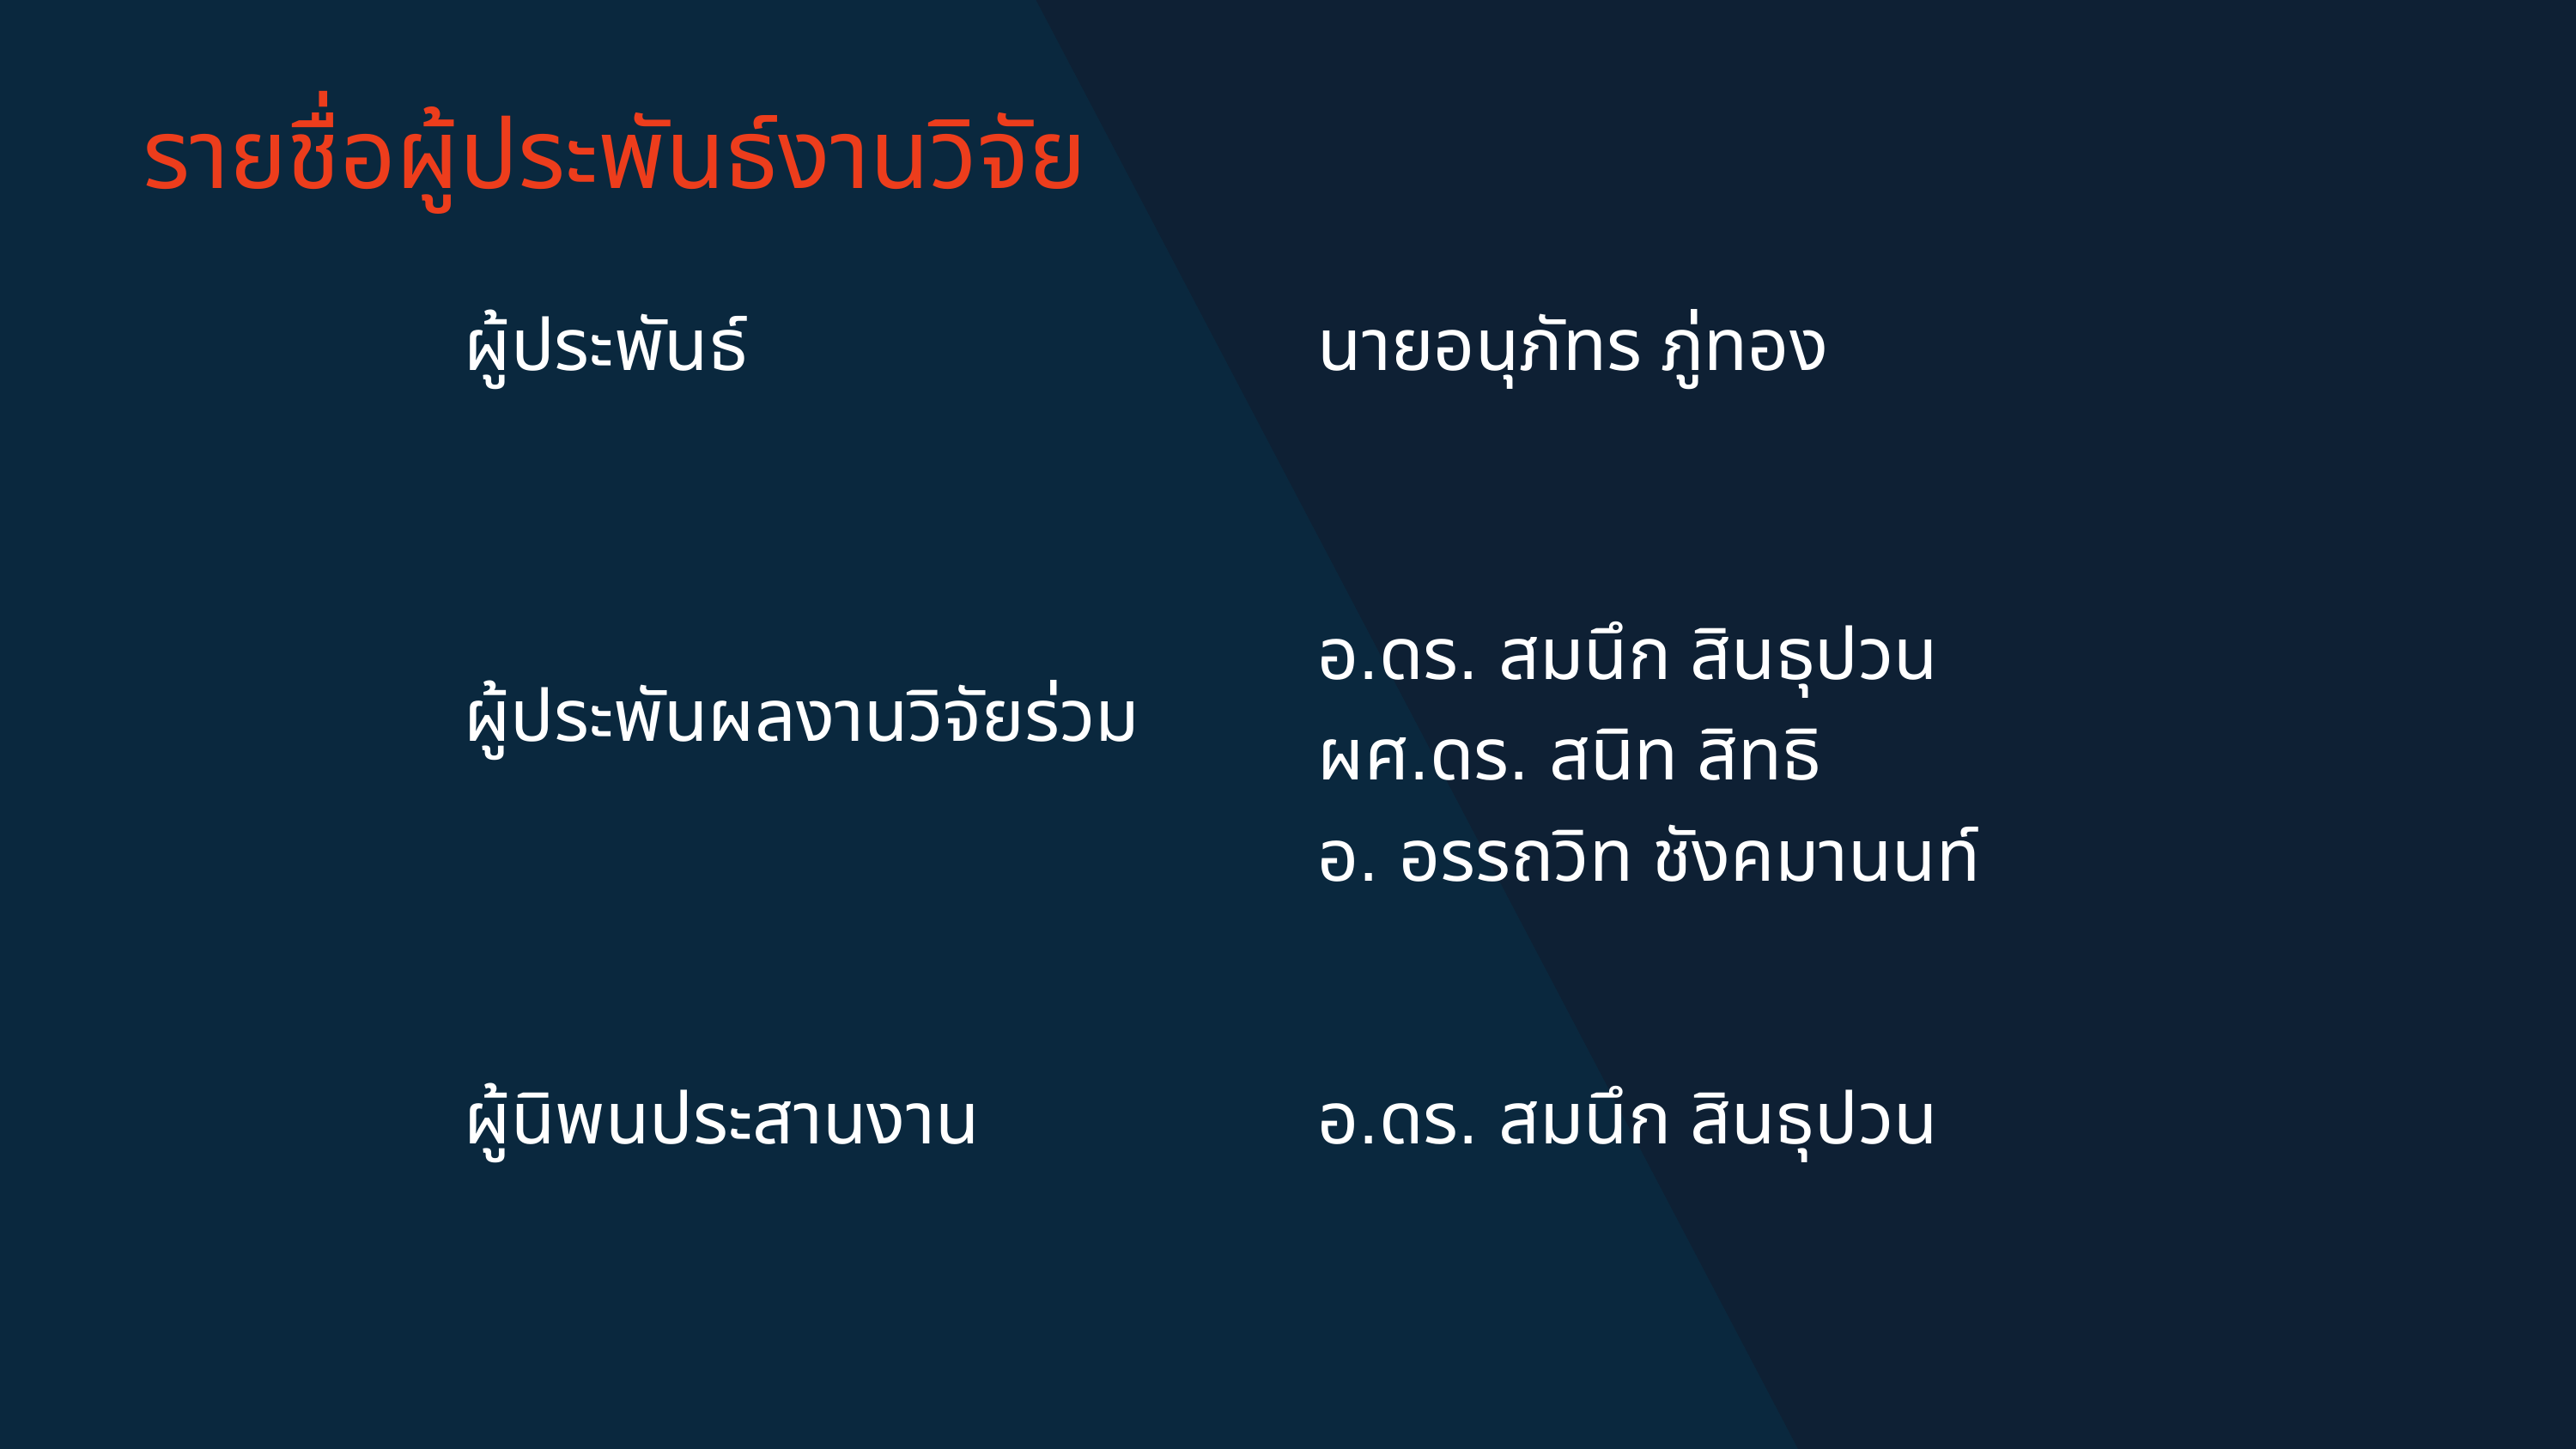

รายชื่อผู้ประพันธ์งานวิจัย
ผู้ประพันธ์
นายอนุภัทร ภู่ทอง
อ.ดร. สมนึก สินธุปวน
ผศ.ดร. สนิท สิทธิ
อ. อรรถวิท ชังคมานนท์
ผู้ประพันผลงานวิจัยร่วม
ผู้นิพนประสานงาน
อ.ดร. สมนึก สินธุปวน